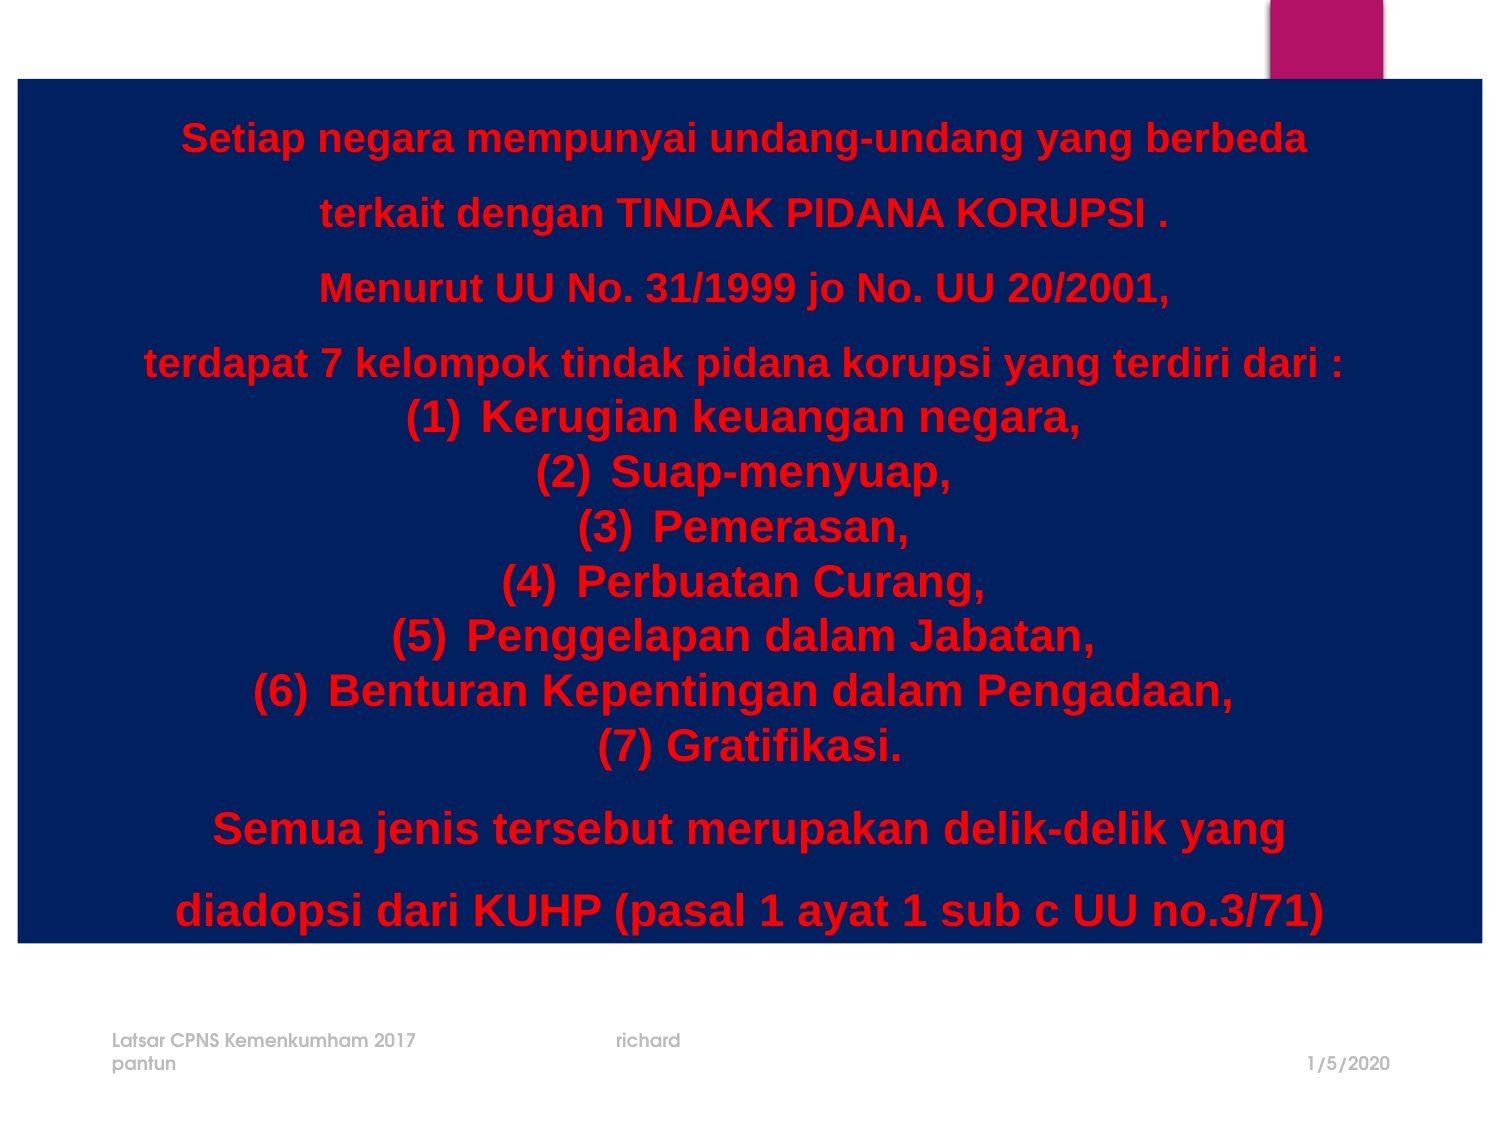

28
Setiap negara mempunyai undang-undang yang berbeda
terkait dengan TINDAK PIDANA KORUPSI .
Menurut UU No. 31/1999 jo No. UU 20/2001,
terdapat 7 kelompok tindak pidana korupsi yang terdiri dari :
Kerugian keuangan negara,
Suap-menyuap,
Pemerasan,
Perbuatan Curang,
Penggelapan dalam Jabatan,
Benturan Kepentingan dalam Pengadaan,
(7) Gratifikasi.
Semua jenis tersebut merupakan delik-delik yang
diadopsi dari KUHP (pasal 1 ayat 1 sub c UU no.3/71)
Latsar CPNS Kemenkumham 2017                                      richard pantun
1/5/2020